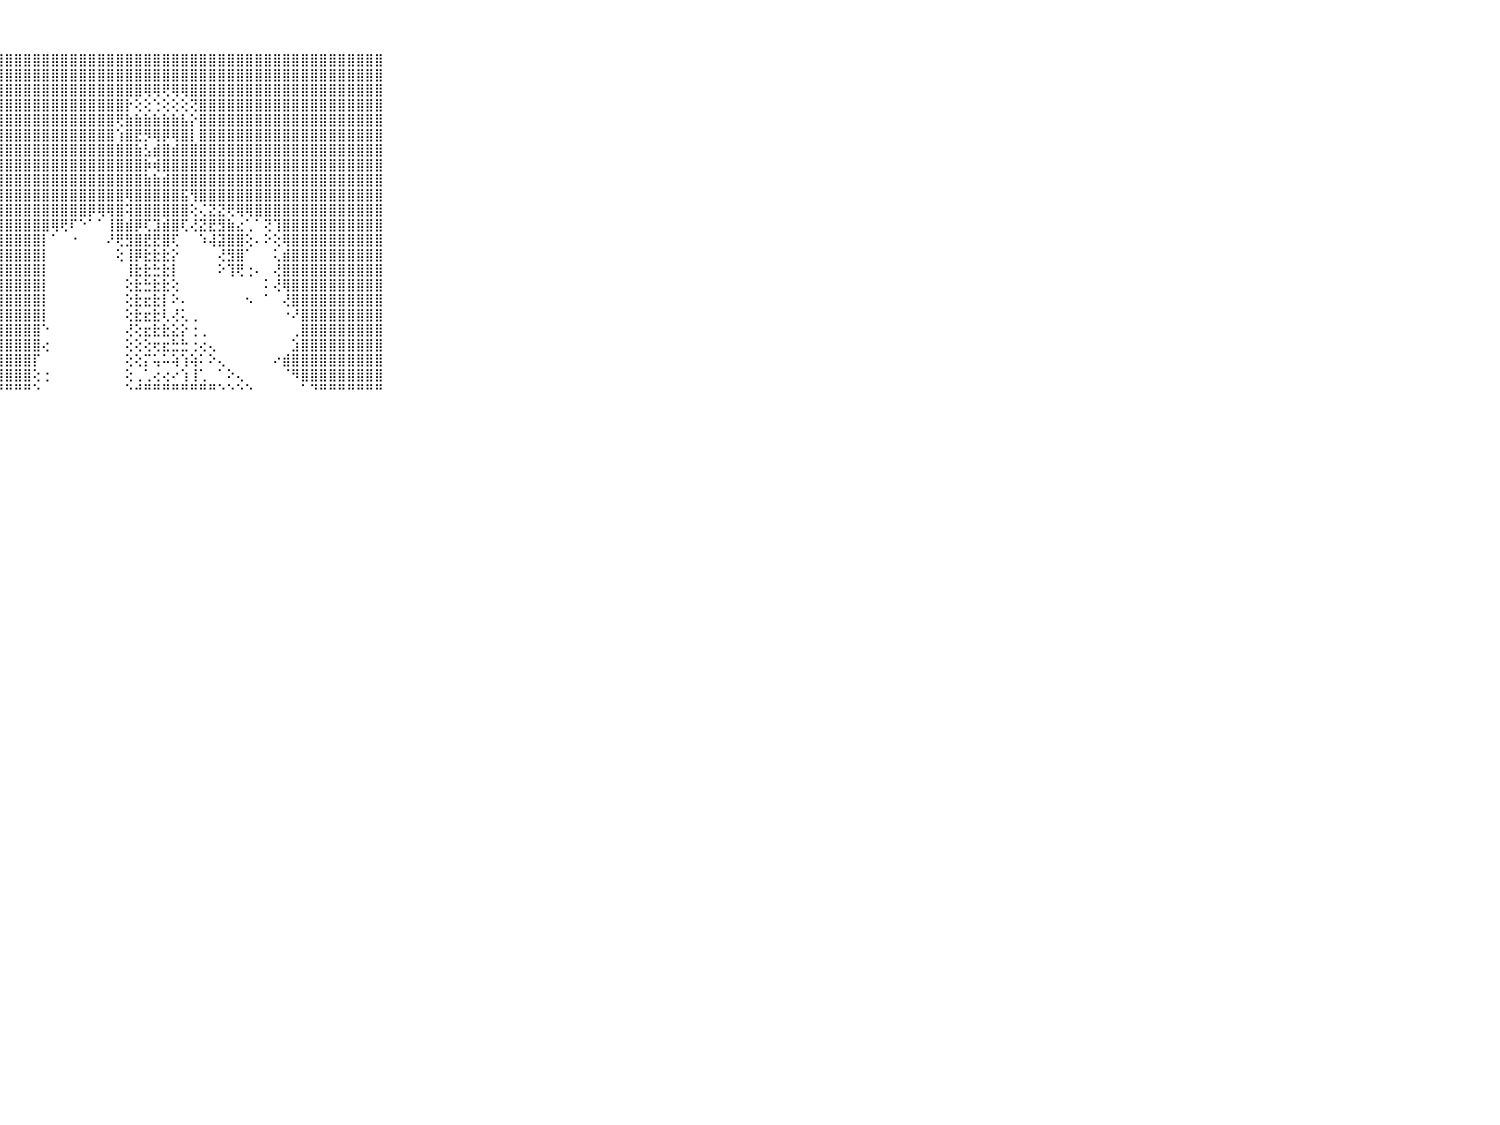

⠀⠀⠀⠀⠀⠀⠀⠀⠀⠀⠀⣿⣿⣿⣿⣿⣿⣿⣿⣿⣿⣿⣿⣿⣿⣿⣿⣿⣿⣿⣿⣿⣿⣿⣿⣿⣿⣿⣿⣿⣿⣿⣿⣿⣿⣿⣿⣿⣿⣿⣿⣿⣿⣿⣿⣿⣿⣿⣿⣿⣿⣿⣿⣿⣿⣿⣿⣿⣿⠀⠀⠀⠀⠀⠀⠀⠀⠀⠀⠀⠀
⠀⠀⠀⠀⠀⠀⠀⠀⠀⠀⠀⣿⣿⣿⣿⣿⣿⣿⣿⣿⣿⣿⣿⣿⣿⣿⣿⣿⣿⣿⣿⣿⣿⣿⣿⣿⣿⣿⣿⣿⣿⣿⣿⣿⣿⣿⣿⣿⣿⣿⣿⣿⣿⣿⣿⣿⣿⣿⣿⣿⣿⣿⣿⣿⣿⣿⣿⣿⣿⠀⠀⠀⠀⠀⠀⠀⠀⠀⠀⠀⠀
⠀⠀⠀⠀⠀⠀⠀⠀⠀⠀⠀⣿⣿⣿⣿⣿⣿⣿⣿⣿⣿⣿⣿⣿⣿⣿⣿⣿⣿⣿⣿⣿⣿⣿⣿⣿⣿⣿⣿⣿⣿⣿⣿⢿⢿⢟⢿⢿⣿⣿⣿⣿⣿⣿⣿⣿⣿⣿⣿⣿⣿⣿⣿⣿⣿⣿⣿⣿⣿⠀⠀⠀⠀⠀⠀⠀⠀⠀⠀⠀⠀
⠀⠀⠀⠀⠀⠀⠀⠀⠀⠀⠀⣿⣿⣿⣿⣿⣿⣿⣿⣿⣿⣿⣿⣿⣿⣿⣿⣿⣿⣿⣿⣿⣿⣿⣿⣿⣿⣿⣿⣿⣿⡗⢕⢕⢑⢕⢕⢕⢝⣿⣿⣿⣿⣿⣿⣿⣿⣿⣿⣿⣿⣿⣿⣿⣿⣿⣿⣿⣿⠀⠀⠀⠀⠀⠀⠀⠀⠀⠀⠀⠀
⠀⠀⠀⠀⠀⠀⠀⠀⠀⠀⠀⣿⣿⣿⣿⣿⣿⣿⣿⣿⣿⣿⣿⣿⣿⣿⣿⣿⣿⣿⣿⣿⣿⣿⣿⣿⣿⣿⣿⣿⢟⣷⣷⣷⣷⣷⣷⣧⡕⣿⣿⣿⣿⣿⣿⣿⣿⣿⣿⣿⣿⣿⣿⣿⣿⣿⣿⣿⣿⠀⠀⠀⠀⠀⠀⠀⠀⠀⠀⠀⠀
⠀⠀⠀⠀⠀⠀⠀⠀⠀⠀⠀⣿⣿⣿⣿⣿⣿⣿⣿⣿⣿⣿⣿⣿⣿⣿⣿⣿⣿⣿⣿⣿⣿⣿⣿⣿⣿⣿⣿⣿⢱⣿⣟⡻⢿⡿⢿⣿⡇⣿⣿⣿⣿⣿⣿⣿⣿⣿⣿⣿⣿⣿⣿⣿⣿⣿⣿⣿⣿⠀⠀⠀⠀⠀⠀⠀⠀⠀⠀⠀⠀
⠀⠀⠀⠀⠀⠀⠀⠀⠀⠀⠀⣿⣿⣿⣿⣿⣿⣿⣿⣿⣿⣿⣿⣿⣿⣿⣿⣿⣿⣿⣿⣿⣿⣿⣿⣿⣿⣿⣿⣿⣿⣿⣷⣣⣾⣿⣾⣿⣿⣿⣿⣿⣿⣿⣿⣿⣿⣿⣿⣿⣿⣿⣿⣿⣿⣿⣿⣿⣿⠀⠀⠀⠀⠀⠀⠀⠀⠀⠀⠀⠀
⠀⠀⠀⠀⠀⠀⠀⠀⠀⠀⠀⣿⣿⣿⣿⣿⣿⣿⣿⣿⣿⣿⣿⣿⣿⣿⣿⣿⣿⣿⣿⣿⣿⣿⣿⣿⣿⣿⣿⣿⣿⣿⣿⡷⢾⣿⣿⣿⣿⣿⣿⣿⣿⣿⣿⣿⣿⣿⣿⣿⣿⣿⣿⣿⣿⣿⣿⣿⣿⠀⠀⠀⠀⠀⠀⠀⠀⠀⠀⠀⠀
⠀⠀⠀⠀⠀⠀⠀⠀⠀⠀⠀⣿⣿⣿⣿⣿⣿⣿⣿⣿⣿⣿⣿⣿⣿⣿⣿⣿⣿⣿⣿⣿⣿⣿⣿⣿⣿⣿⣿⣿⣿⣿⣿⣷⣷⣾⣿⣿⣿⣿⣿⣿⣿⣿⣿⣿⣿⣿⣿⣿⣿⣿⣿⣿⣿⣿⣿⣿⣿⠀⠀⠀⠀⠀⠀⠀⠀⠀⠀⠀⠀
⠀⠀⠀⠀⠀⠀⠀⠀⠀⠀⠀⣿⣿⣿⣿⣿⣿⣿⣿⣿⣿⣿⣿⣿⣿⣿⣿⣿⣿⣿⣿⣿⣿⣿⣿⣿⣿⣿⣿⣿⣿⢿⣿⣿⣿⣿⣿⣯⢻⣿⣿⣿⣿⣿⣿⣿⣿⣿⣿⣿⣿⣿⣿⣿⣿⣿⣿⣿⣿⠀⠀⠀⠀⠀⠀⠀⠀⠀⠀⠀⠀
⠀⠀⠀⠀⠀⠀⠀⠀⠀⠀⠀⣿⣿⣿⣿⣿⣿⣿⣿⣿⣿⣿⣿⣿⣿⣿⣿⣿⣿⣿⣿⣿⣿⣿⣿⣿⣿⡿⢿⢿⣿⢽⣿⣿⣿⣿⣿⣿⢕⢌⣝⣝⢟⢿⢿⣿⣿⣿⣿⣿⣿⣿⣿⣿⣿⣿⣿⣿⣿⠀⠀⠀⠀⠀⠀⠀⠀⠀⠀⠀⠀
⠀⠀⠀⠀⠀⠀⠀⠀⠀⠀⠀⣿⣿⣿⣿⣿⣿⣿⣿⣿⣿⣿⣿⣿⣿⣿⣿⣿⣿⣿⣿⣿⣿⢿⢟⠏⠑⠁⠁⢸⣿⣾⡿⢏⣹⣾⣿⢏⢜⣝⣟⣻⣷⣔⢁⠁⢝⢹⣿⣿⣿⣿⣿⣿⣿⣿⣿⣿⣿⠀⠀⠀⠀⠀⠀⠀⠀⠀⠀⠀⠀
⠀⠀⠀⠀⠀⠀⠀⠀⠀⠀⠀⣿⣿⣿⣿⣿⣿⣿⣿⣿⣿⣿⣿⣿⣿⣿⣿⣿⣿⣿⣿⣿⡇⠁⠀⠐⠀⠀⠀⠜⢟⣻⣿⣟⣟⣿⢏⠀⠀⠱⢼⣽⣿⣿⢕⠄⠕⢕⢿⣿⣿⣿⣿⣿⣿⣿⣿⣿⣿⠀⠀⠀⠀⠀⠀⠀⠀⠀⠀⠀⠀
⠀⠀⠀⠀⠀⠀⠀⠀⠀⠀⠀⣿⣿⣿⣿⣿⣿⣿⣿⣿⣿⣿⣿⣿⣿⣿⣿⣿⣿⣿⣿⣿⡇⠀⠀⠀⠀⠀⠀⠀⢕⢸⡿⣗⣗⣗⡕⠀⠀⠀⠀⢜⣻⣿⠁⠀⠀⢅⣾⣿⣿⣿⣿⣿⣿⣿⣿⣿⣿⠀⠀⠀⠀⠀⠀⠀⠀⠀⠀⠀⠀
⠀⠀⠀⠀⠀⠀⠀⠀⠀⠀⠀⣿⣿⣿⣿⣿⣿⣿⣿⣿⣿⣿⣿⣿⣿⣿⣿⣿⣿⣿⣿⣿⡇⠀⠀⠀⠀⠀⠀⠀⠀⢸⣗⣗⣓⣗⡇⠀⠀⠀⠀⠕⢹⢟⢐⠄⠀⢜⣿⣿⣿⣿⣿⣿⣿⣿⣿⣿⣿⠀⠀⠀⠀⠀⠀⠀⠀⠀⠀⠀⠀
⠀⠀⠀⠀⠀⠀⠀⠀⠀⠀⠀⣿⣿⣿⣿⣿⣿⣿⣿⣿⣿⣿⣿⣿⣿⣿⣿⣿⣿⣿⣿⣿⡇⠀⠀⠀⠀⠀⠀⠀⠀⢕⣗⣓⣗⣗⢕⠀⠀⠀⠀⠀⠀⠀⠀⠀⠅⢜⢿⣿⣿⣿⣿⣿⣿⣿⣿⣿⣿⠀⠀⠀⠀⠀⠀⠀⠀⠀⠀⠀⠀
⠀⠀⠀⠀⠀⠀⠀⠀⠀⠀⠀⣿⣿⣿⣿⣿⣿⣿⣿⣿⣿⣿⣿⣿⣿⣿⣿⣿⣿⣿⣿⣿⡇⠀⠀⠀⠀⠀⠀⠀⠀⢕⣗⣖⣗⡇⠕⠄⠀⠀⠀⠀⠀⠀⠢⠀⠁⠀⢜⣿⣿⣿⣿⣿⣿⣿⣿⣿⣿⠀⠀⠀⠀⠀⠀⠀⠀⠀⠀⠀⠀
⠀⠀⠀⠀⠀⠀⠀⠀⠀⠀⠀⣿⣿⣿⣿⣿⣿⣿⣿⣿⣿⣿⣿⣿⣿⣿⣿⣿⣿⣿⣿⣿⡇⠀⠀⠀⠀⠀⠀⠀⠀⢕⣗⣖⣗⢇⢜⢅⢀⠀⠀⠀⠀⠀⠀⠀⠀⠀⠐⠜⣿⣿⣿⣿⣿⣿⣿⣿⣿⠀⠀⠀⠀⠀⠀⠀⠀⠀⠀⠀⠀
⠀⠀⠀⠀⠀⠀⠀⠀⠀⠀⠀⣿⣿⣿⣿⣿⣿⣿⣿⣿⣿⣿⣿⣿⣿⣿⣿⣿⣿⣿⣿⣿⠑⠀⠀⠀⠀⠀⠀⠀⠀⢜⢕⣖⣗⣗⣕⡕⢐⢀⠀⠀⠀⠀⠀⠀⠀⠀⠀⢀⣿⣿⣿⣿⣿⣿⣿⣿⣿⠀⠀⠀⠀⠀⠀⠀⠀⠀⠀⠀⠀
⠀⠀⠀⠀⠀⠀⠀⠀⠀⠀⠀⣿⣿⣿⣿⣿⣿⣿⣿⣿⣿⣿⣿⣿⣿⣿⣿⣿⣿⣿⣿⣿⢔⠀⠀⠀⠀⠀⠀⠀⠀⢕⢕⢕⢖⣖⣓⣓⢐⢔⢄⠀⠀⠀⠀⠀⠀⠀⠀⣱⣿⣿⣿⣿⣿⣿⣿⣿⣿⠀⠀⠀⠀⠀⠀⠀⠀⠀⠀⠀⠀
⠀⠀⠀⠀⠀⠀⠀⠀⠀⠀⠀⣿⣿⣿⣿⣿⣿⣿⣿⣿⣿⣿⣿⣿⣿⣿⣿⣿⣿⣿⣿⡏⠀⠀⠀⠀⠀⠀⠀⠀⠀⢕⢕⡍⢥⠥⢵⢱⢵⠅⠕⢄⠀⠀⠀⠀⠀⠔⣾⣿⣿⣿⣿⣿⣿⣿⣿⣿⣿⠀⠀⠀⠀⠀⠀⠀⠀⠀⠀⠀⠀
⠀⠀⠀⠀⠀⠀⠀⠀⠀⠀⠀⣿⣿⣿⣿⣿⣿⣿⣿⣿⣿⣿⣿⣿⣿⣿⣿⣿⣿⣿⣿⢕⢐⠀⠀⠀⠀⠀⠀⠀⠀⢕⢀⢁⢔⢔⠔⢱⢸⢁⠀⠁⠕⢄⠀⠀⠀⠀⠈⠻⣿⣿⣿⣿⣿⣿⣿⣿⣿⠀⠀⠀⠀⠀⠀⠀⠀⠀⠀⠀⠀
⠀⠀⠀⠀⠀⠀⠀⠀⠀⠀⠀⠛⠛⠛⠛⠛⠛⠛⠛⠛⠛⠛⠛⠛⠛⠛⠛⠛⠛⠛⠛⠑⠀⠀⠀⠀⠀⠀⠀⠀⠀⠑⠚⠛⠛⠛⠛⠛⠛⠛⠛⠑⠑⠑⠑⠀⠀⠀⠀⠀⠁⠙⠛⠛⠛⠛⠛⠛⠛⠀⠀⠀⠀⠀⠀⠀⠀⠀⠀⠀⠀